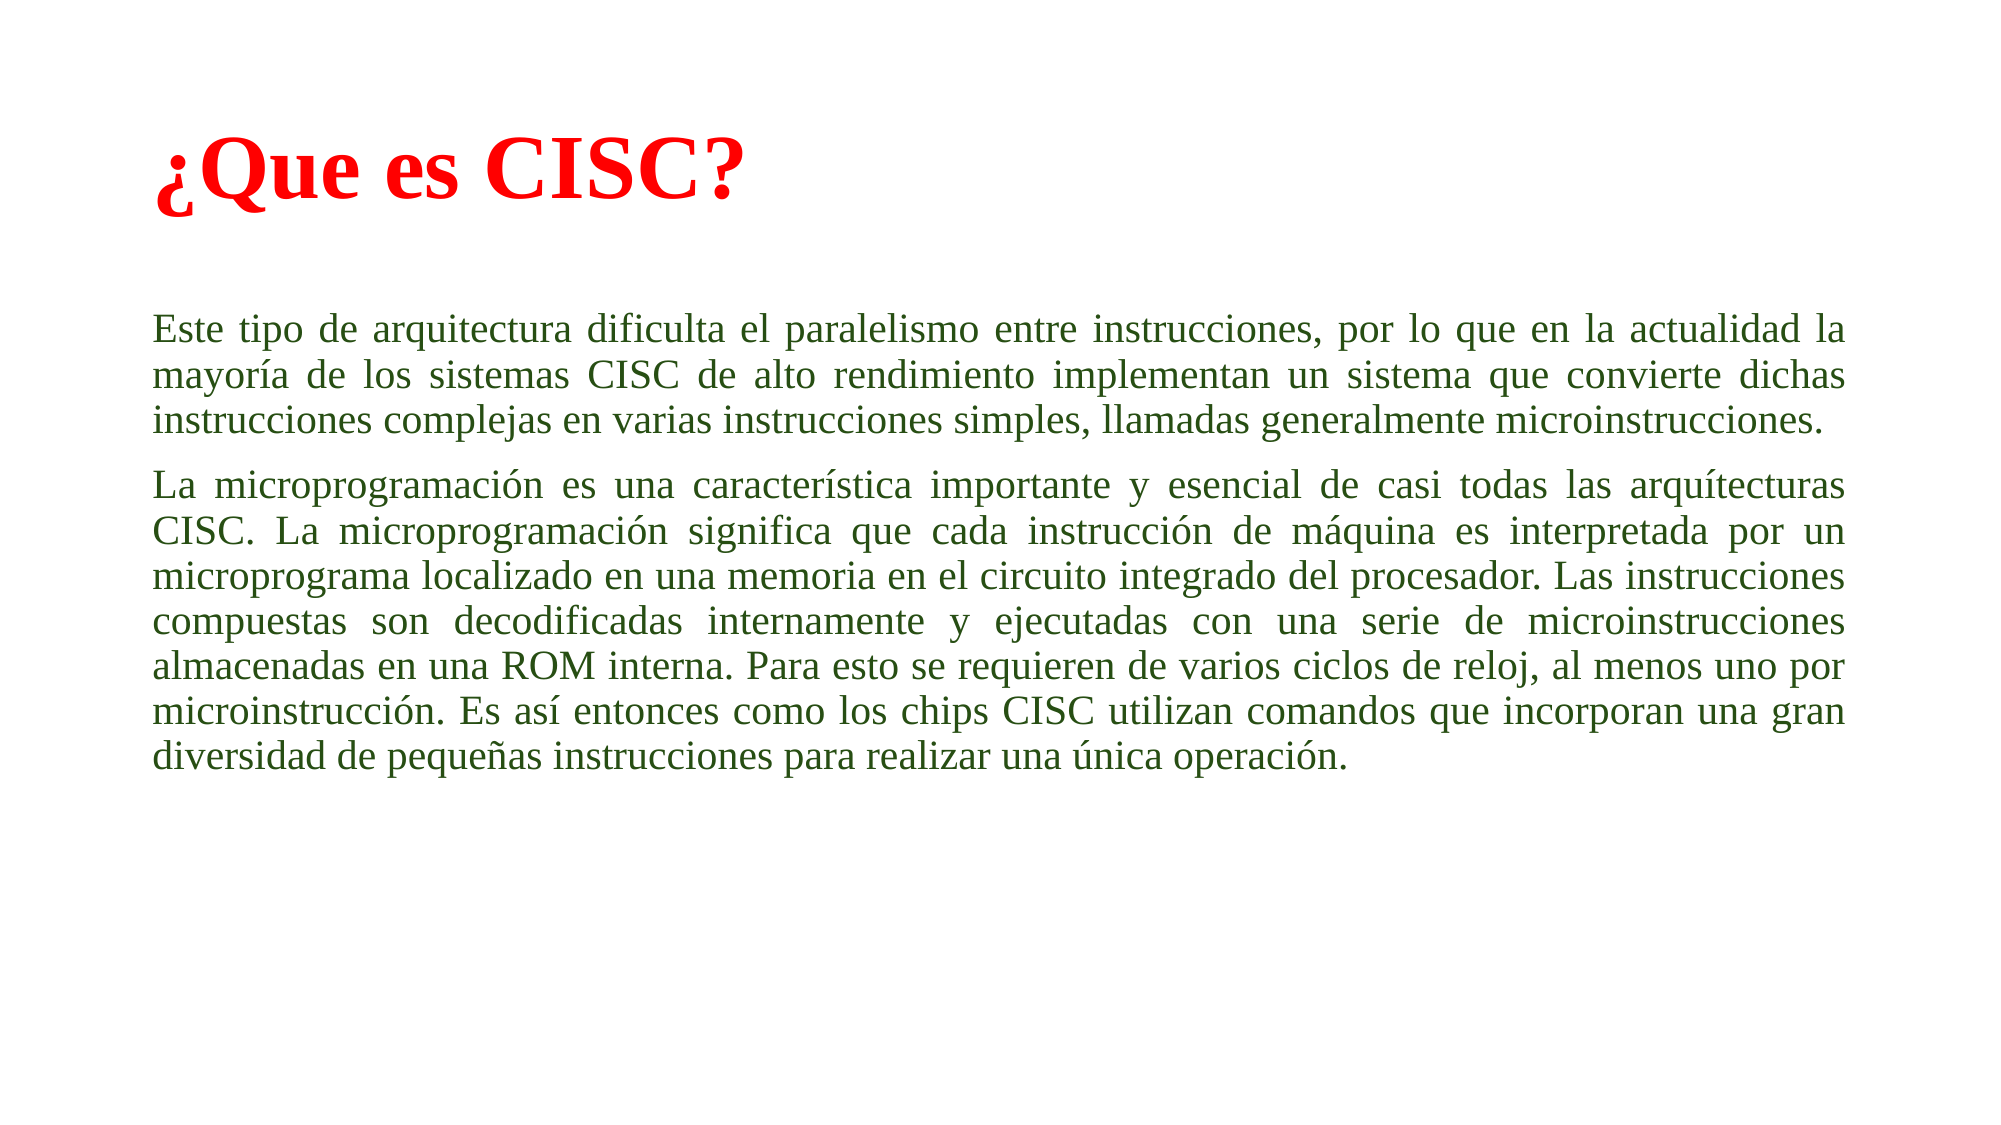

# ¿Que es CISC?
Este tipo de arquitectura dificulta el paralelismo entre instrucciones, por lo que en la actualidad la mayoría de los sistemas CISC de alto rendimiento implementan un sistema que convierte dichas instrucciones complejas en varias instrucciones simples, llamadas generalmente microinstrucciones.
La microprogramación es una característica importante y esencial de casi todas las arquítecturas CISC. La microprogramación significa que cada instrucción de máquina es interpretada por un microprograma localizado en una memoria en el circuito integrado del procesador. Las instrucciones compuestas son decodificadas internamente y ejecutadas con una serie de microinstrucciones almacenadas en una ROM interna. Para esto se requieren de varios ciclos de reloj, al menos uno por microinstrucción. Es así entonces como los chips CISC utilizan comandos que incorporan una gran diversidad de pequeñas instrucciones para realizar una única operación.